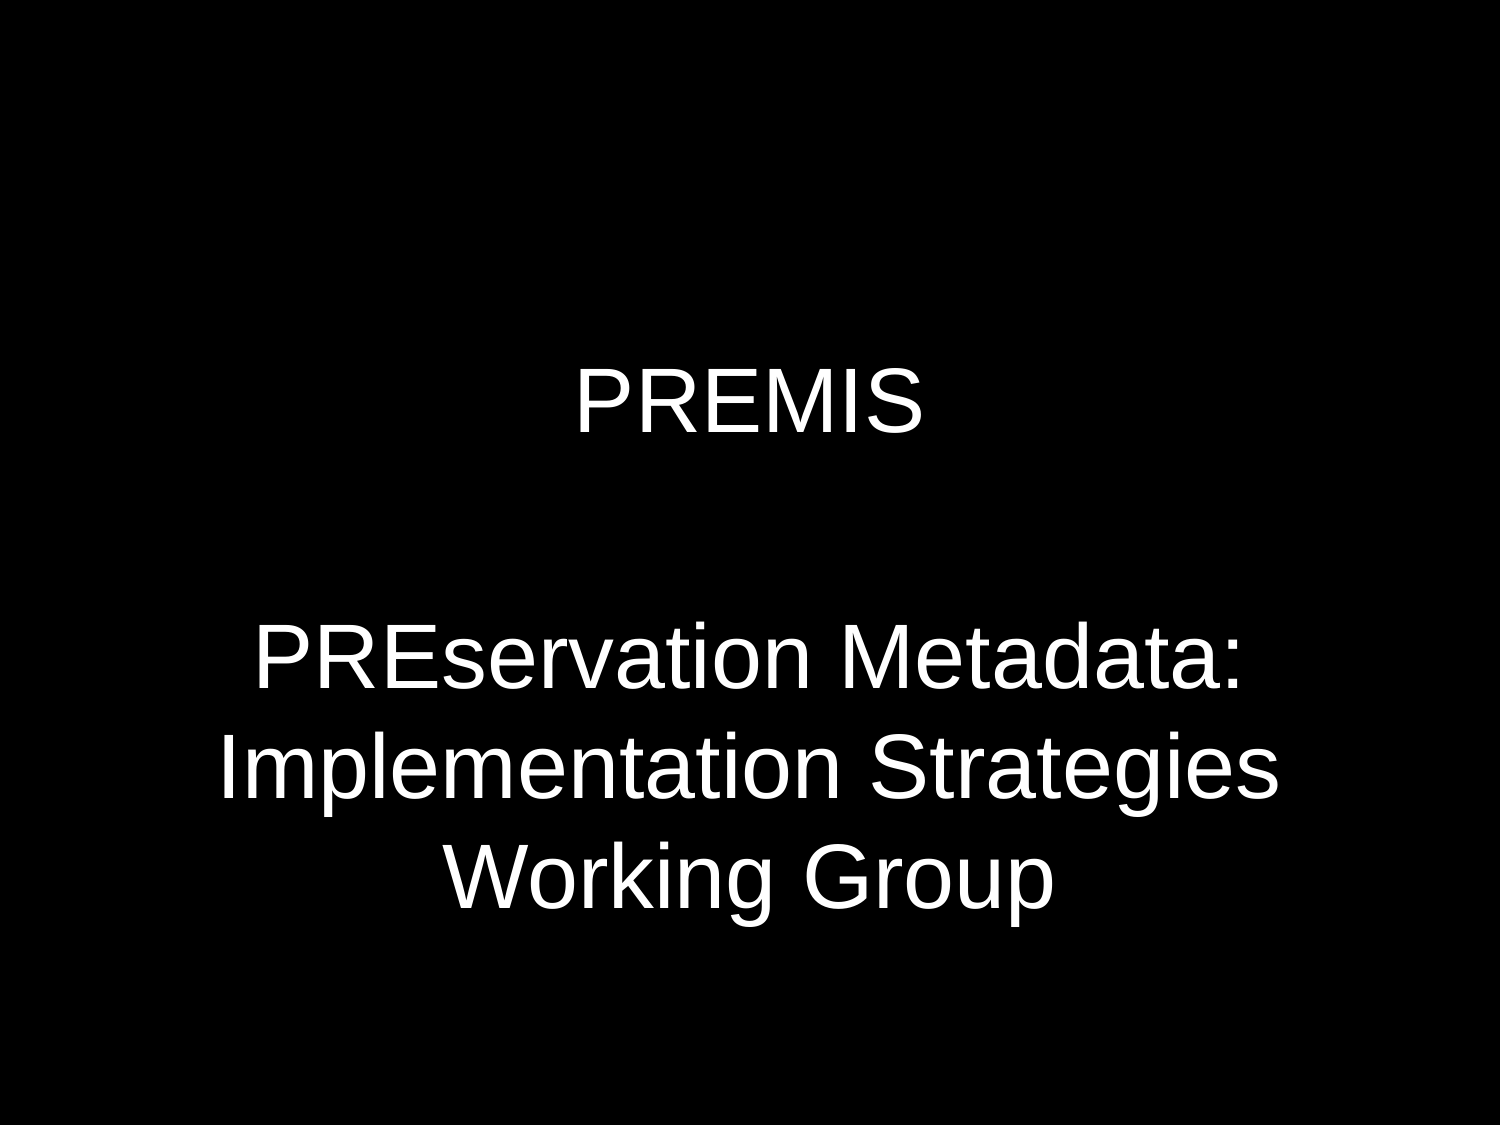

#
PREMIS

PREservation Metadata: Implementation Strategies Working Group